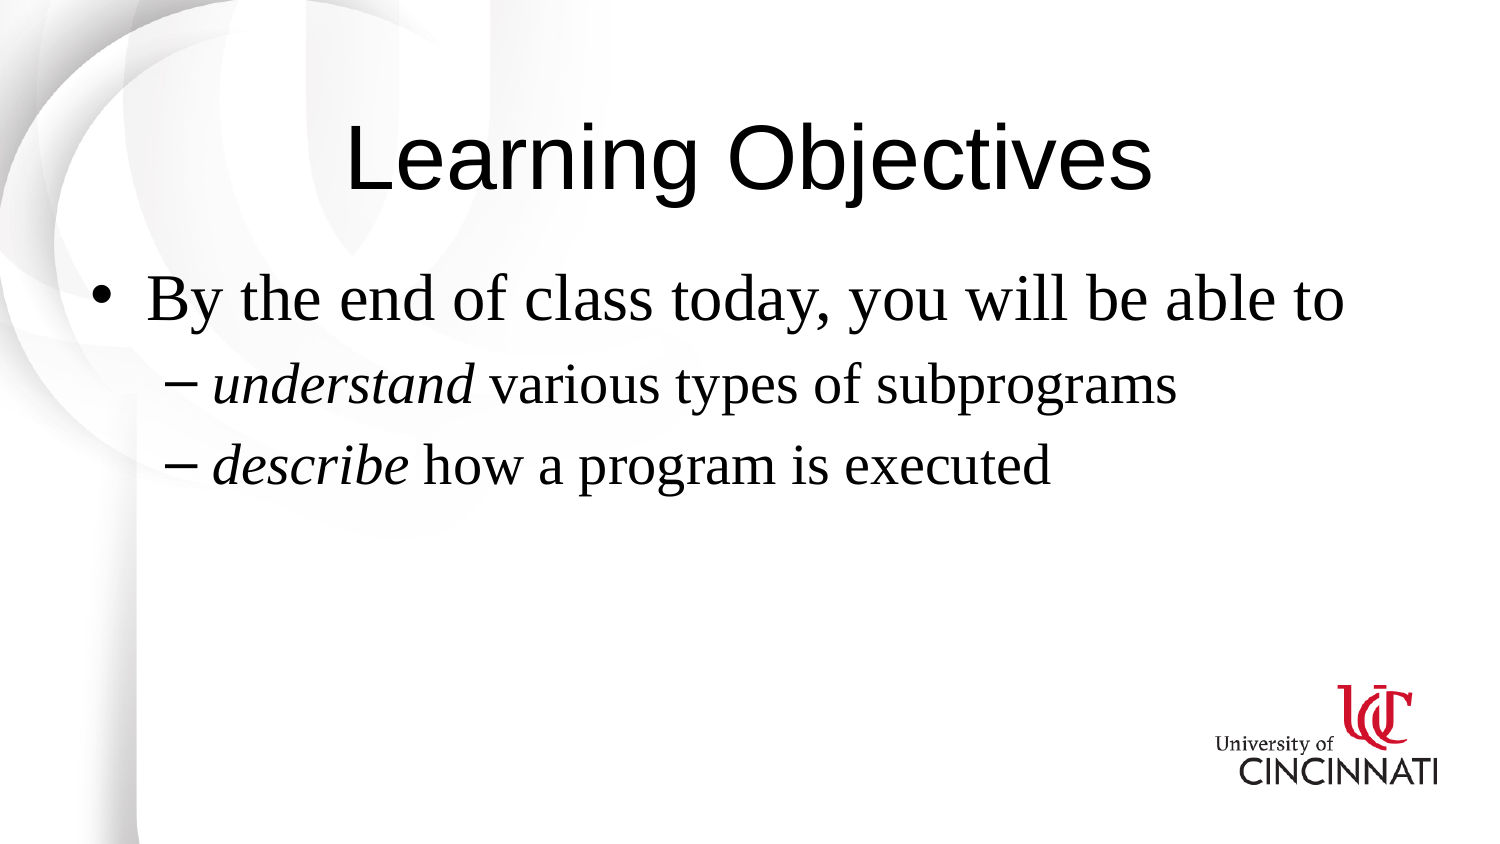

# Learning Objectives
By the end of class today, you will be able to
understand various types of subprograms
describe how a program is executed